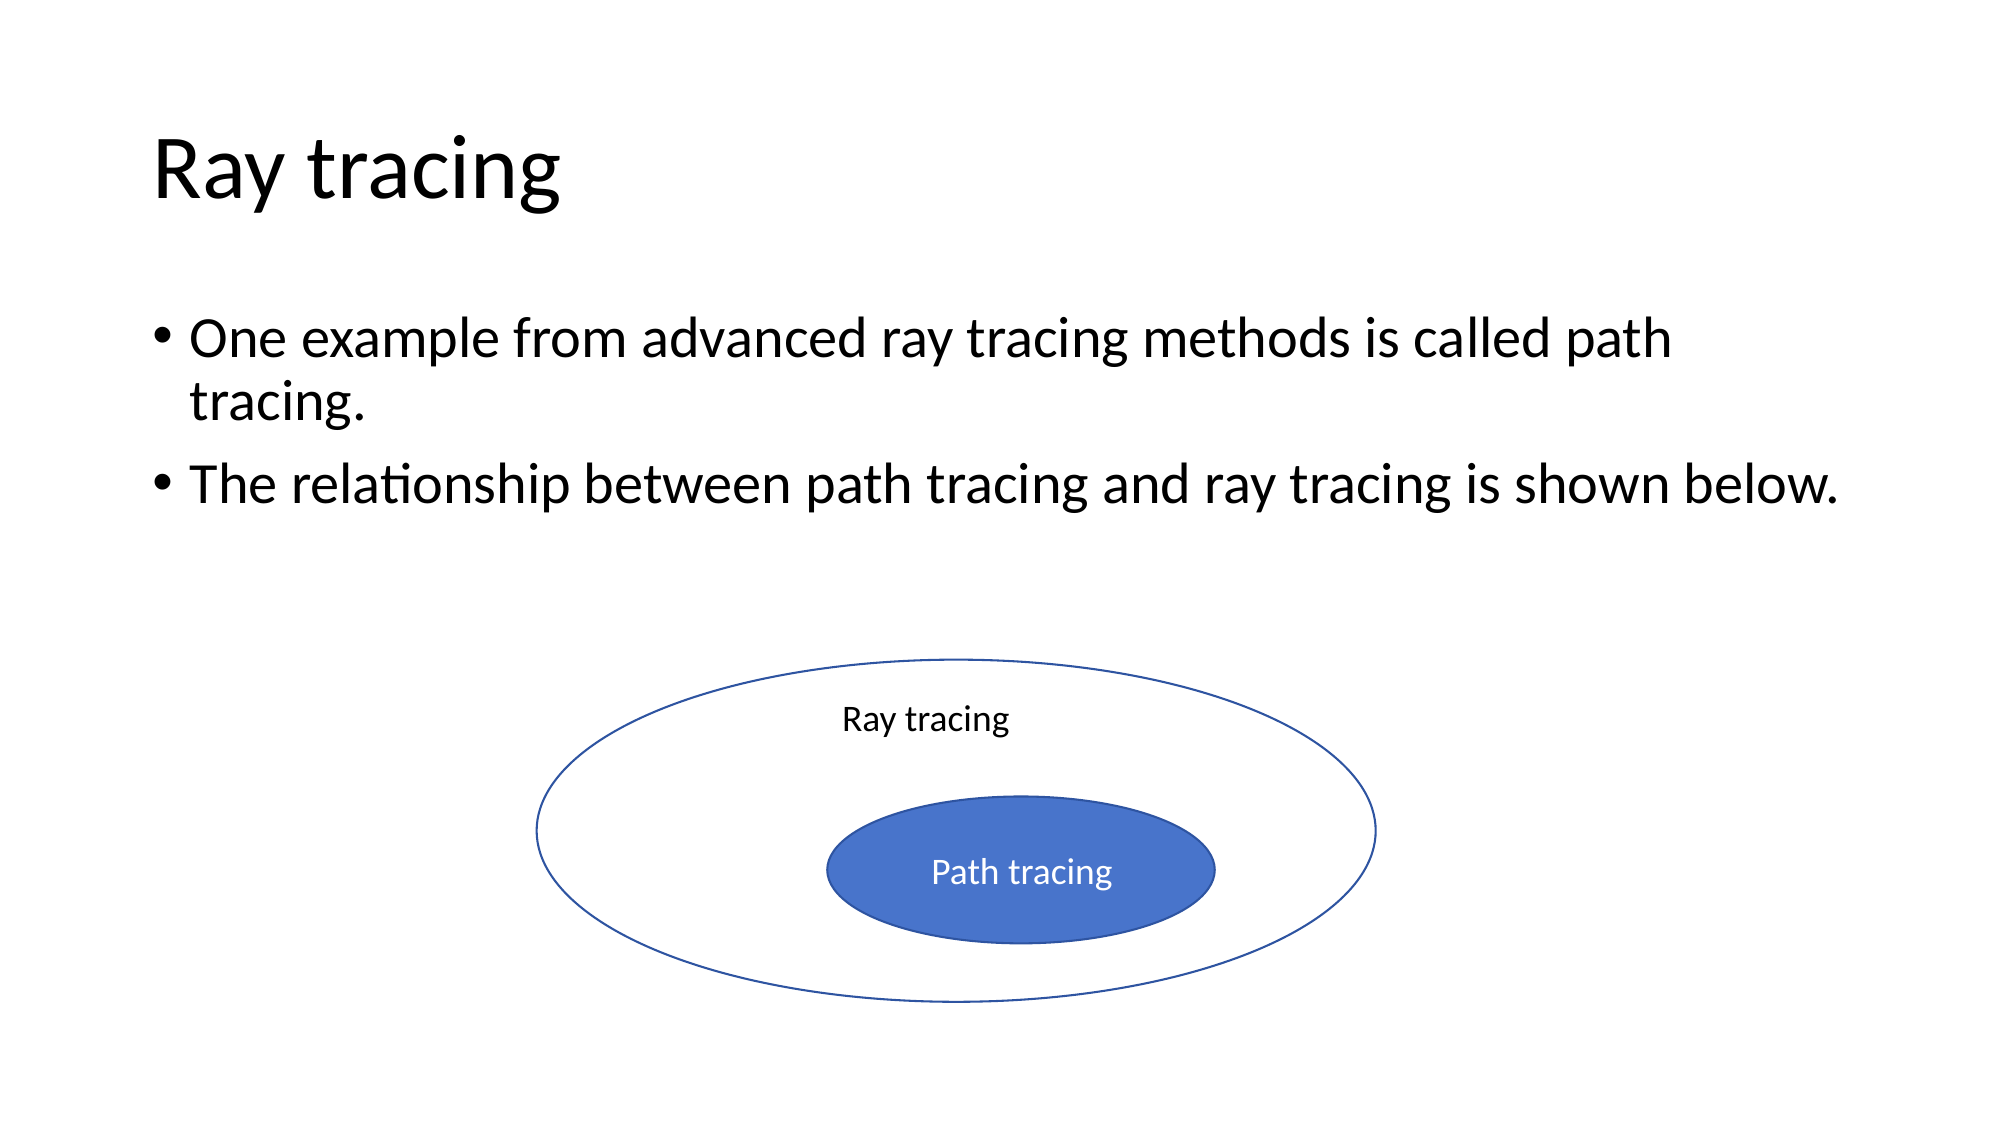

# Ray tracing
One example from advanced ray tracing methods is called path tracing.
The relationship between path tracing and ray tracing is shown below.

Ray tracing

Path tracing